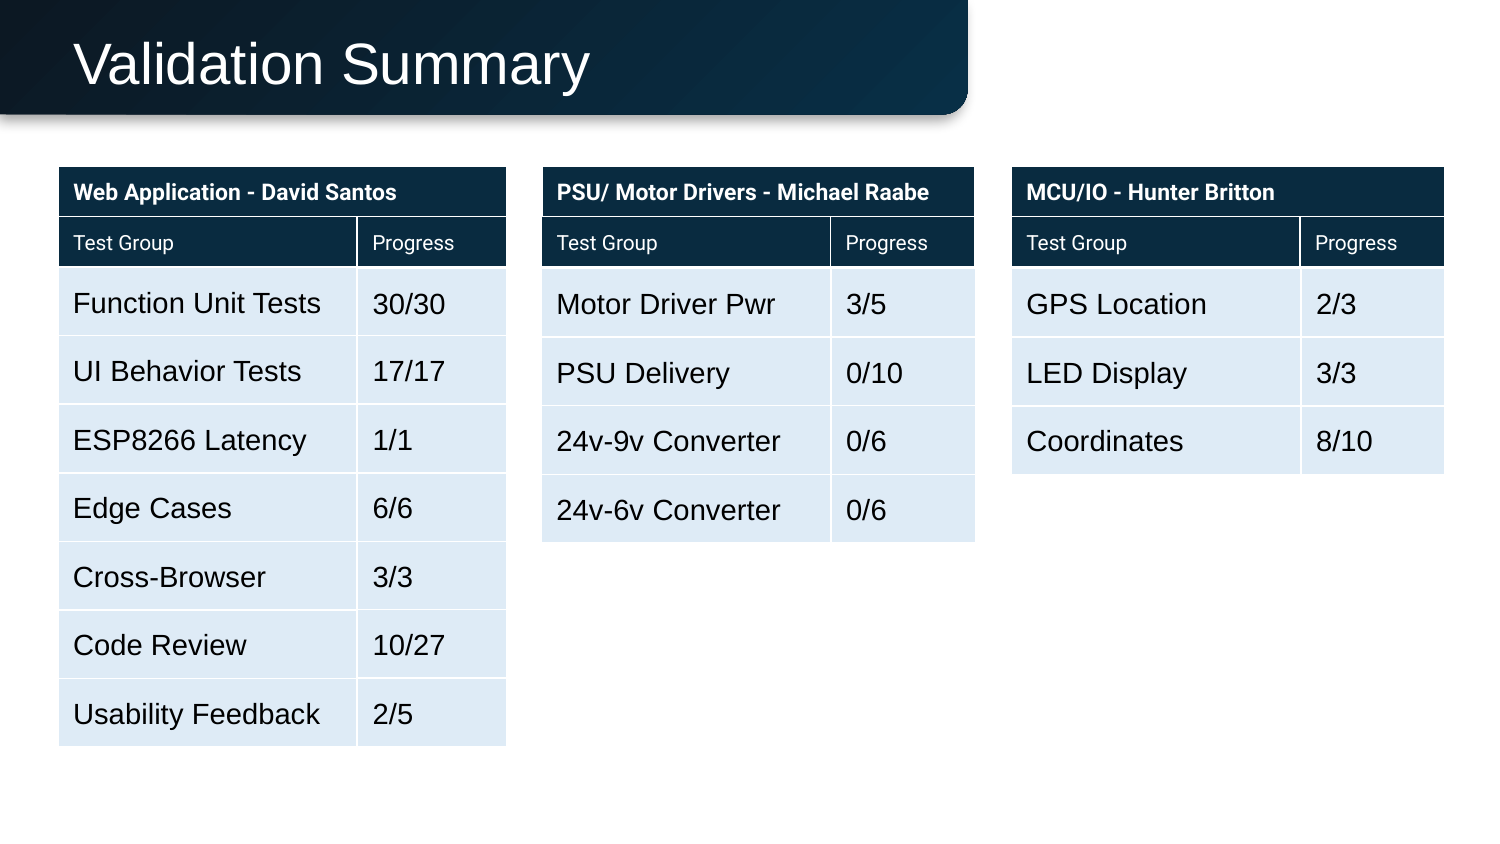

# Validation Summary
Web Application - David Santos
PSU/ Motor Drivers - Michael Raabe
MCU/IO - Hunter Britton
Test Group
Test Group
Progress
Progress
Test Group
Progress
Function Unit Tests
30/30
3/5
Motor Driver Pwr
2/3
GPS Location
UI Behavior Tests
17/17
PSU Delivery
0/10
LED Display
3/3
ESP8266 Latency
1/1
24v-9v Converter
0/6
Coordinates
8/10
Edge Cases
6/6
24v-6v Converter
0/6
Cross-Browser
3/3
10/27
Code Review
Usability Feedback
2/5